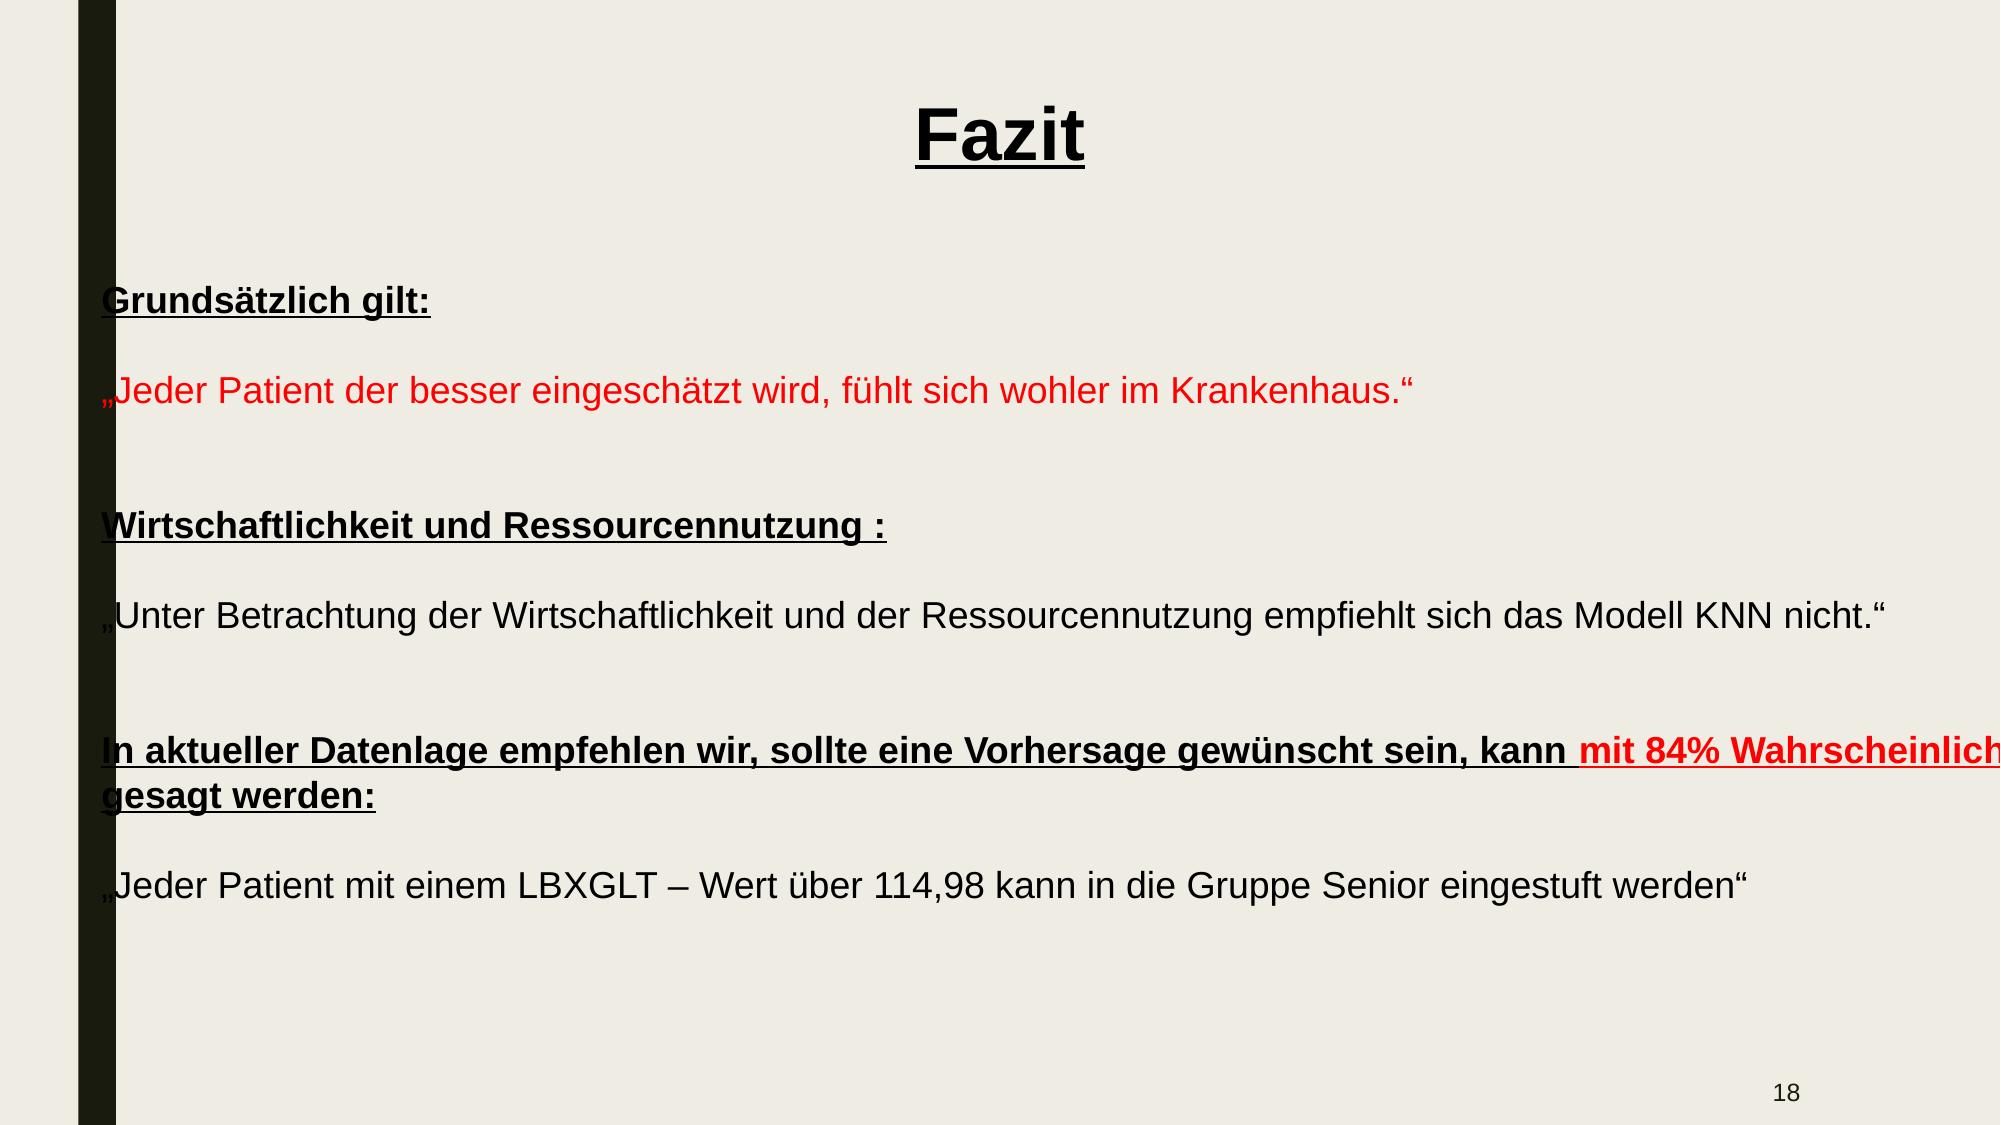

Fazit
Grundsätzlich gilt:

„Jeder Patient der besser eingeschätzt wird, fühlt sich wohler im Krankenhaus.“

Wirtschaftlichkeit und Ressourcennutzung :

„Unter Betrachtung der Wirtschaftlichkeit und der Ressourcennutzung empfiehlt sich das Modell KNN nicht.“

In aktueller Datenlage empfehlen wir, sollte eine Vorhersage gewünscht sein, kann mit 84% Wahrscheinlichkeit
gesagt werden:

„Jeder Patient mit einem LBXGLT – Wert über 114,98 kann in die Gruppe Senior eingestuft werden“

18